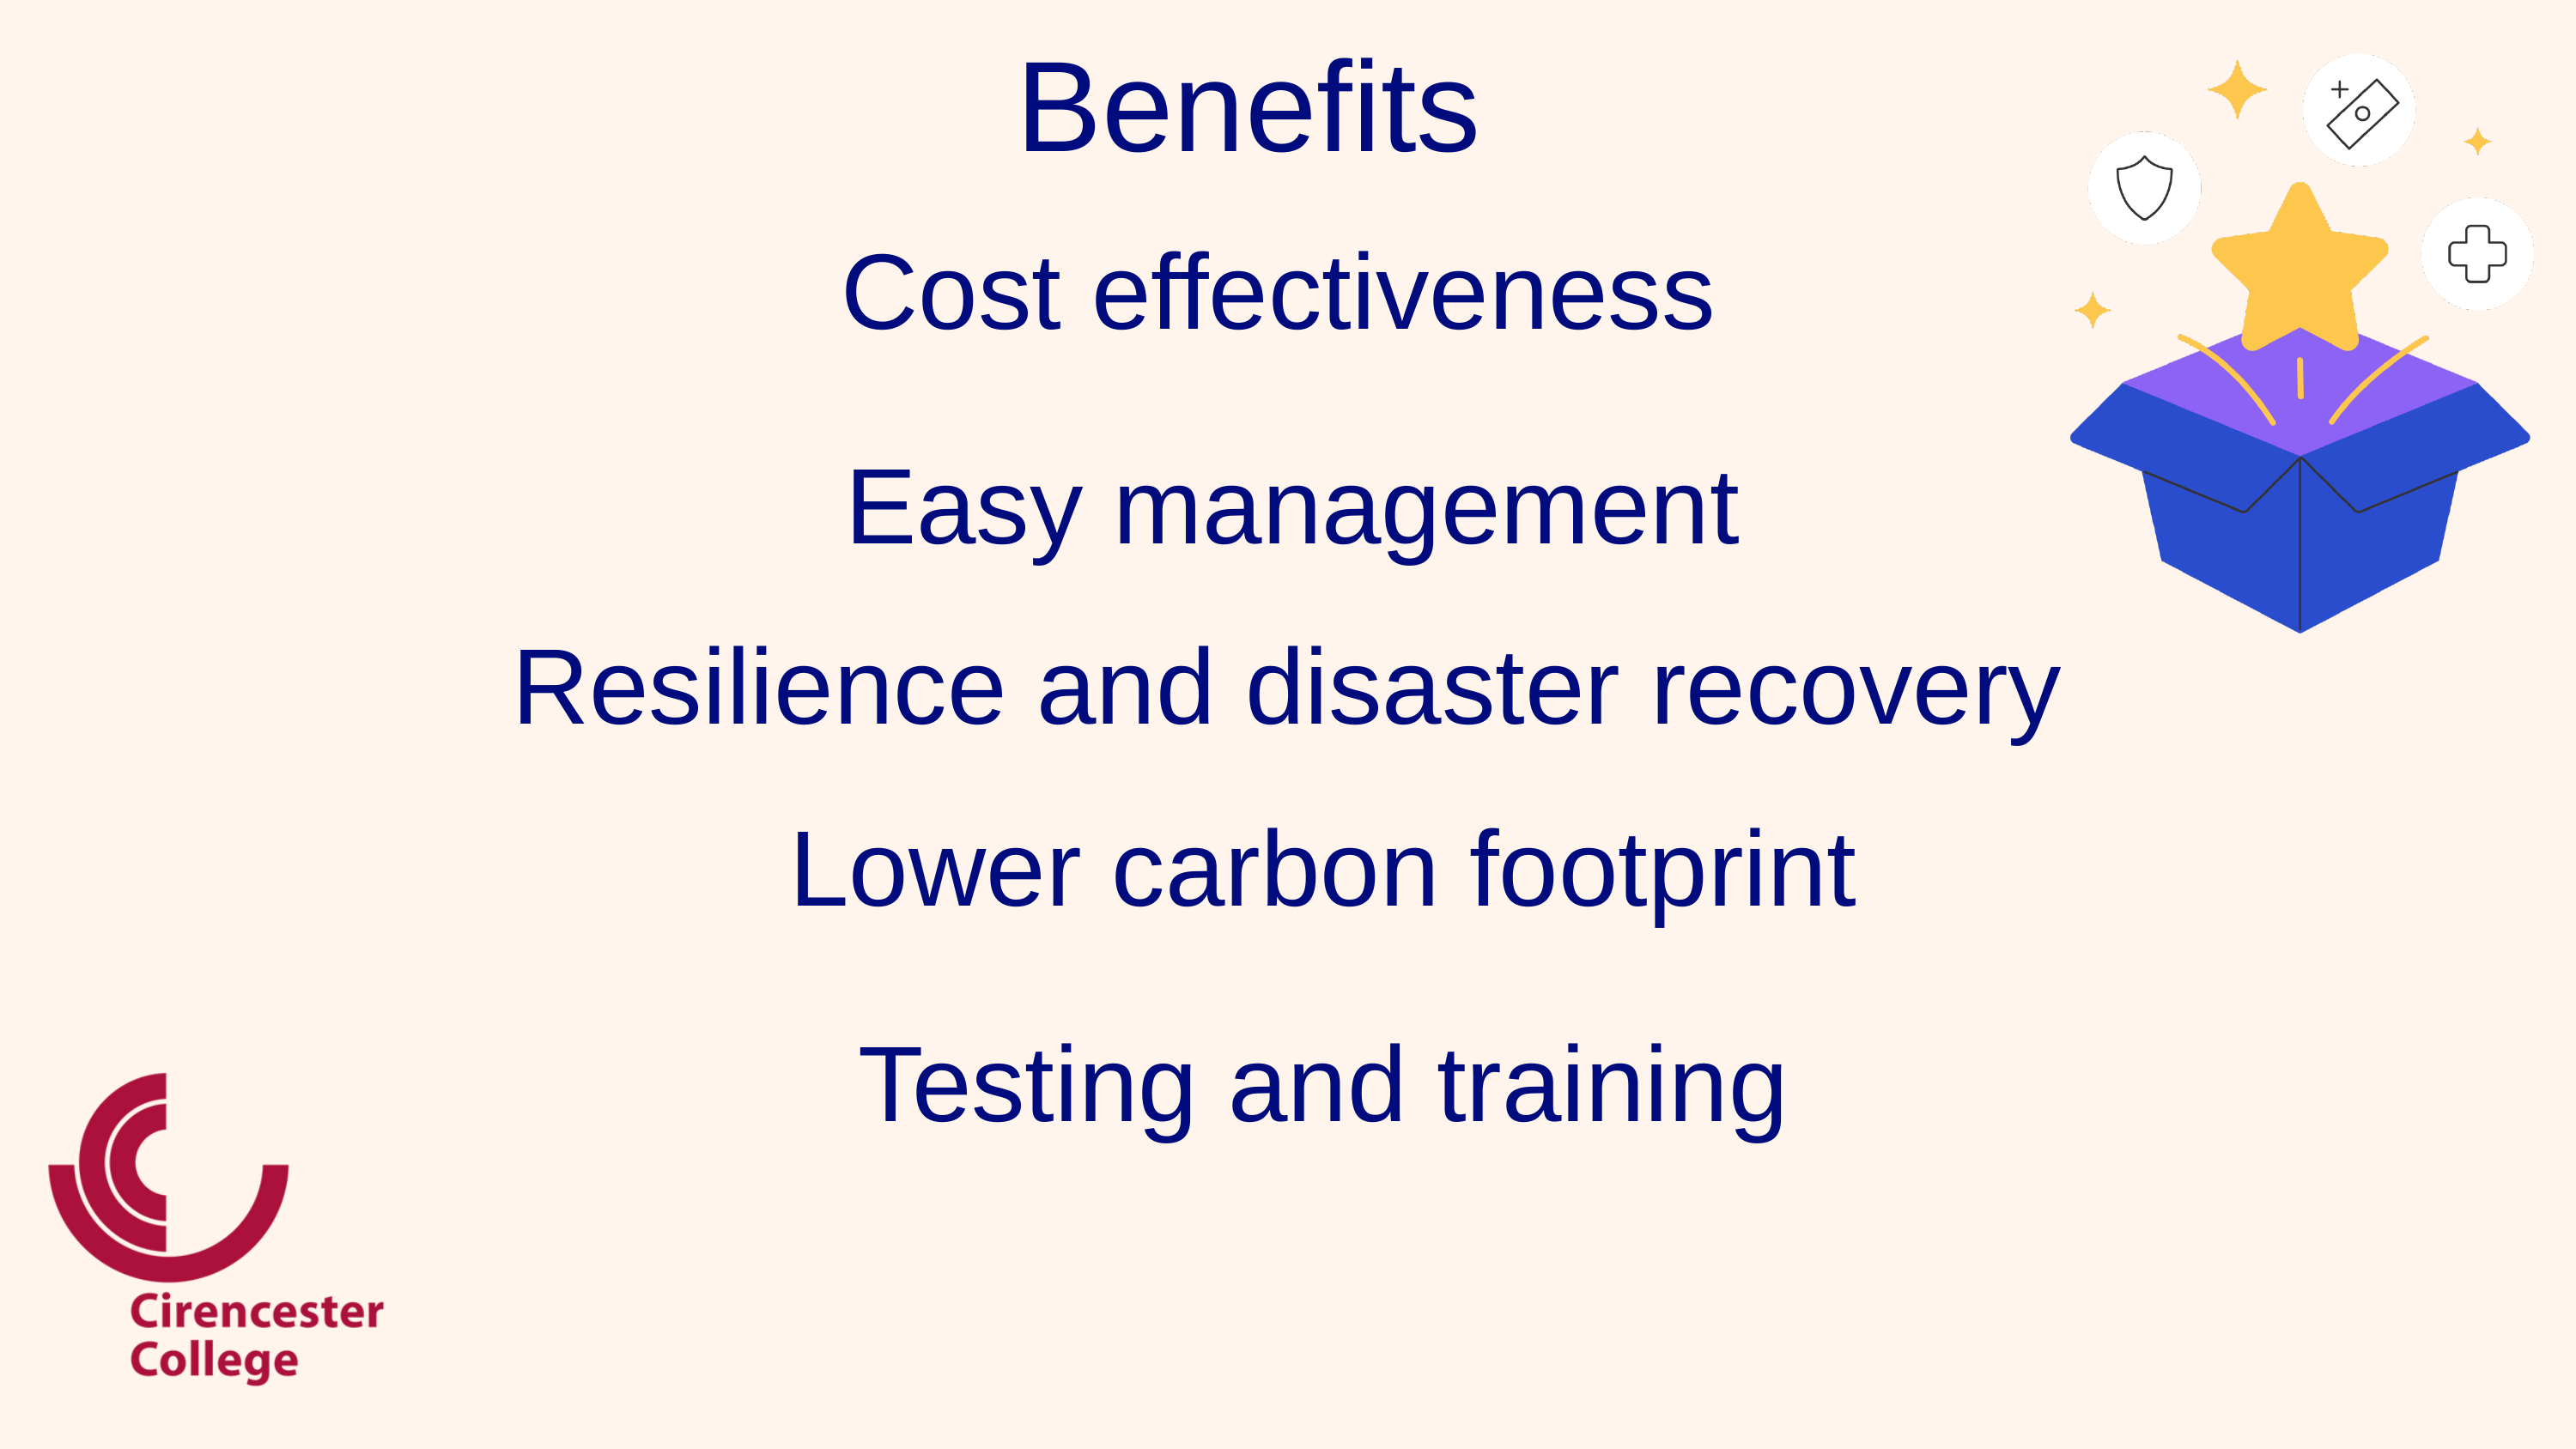

Benefits

Cost effectiveness
Easy management
Resilience and disaster recovery
Lower carbon footprint
Testing and training